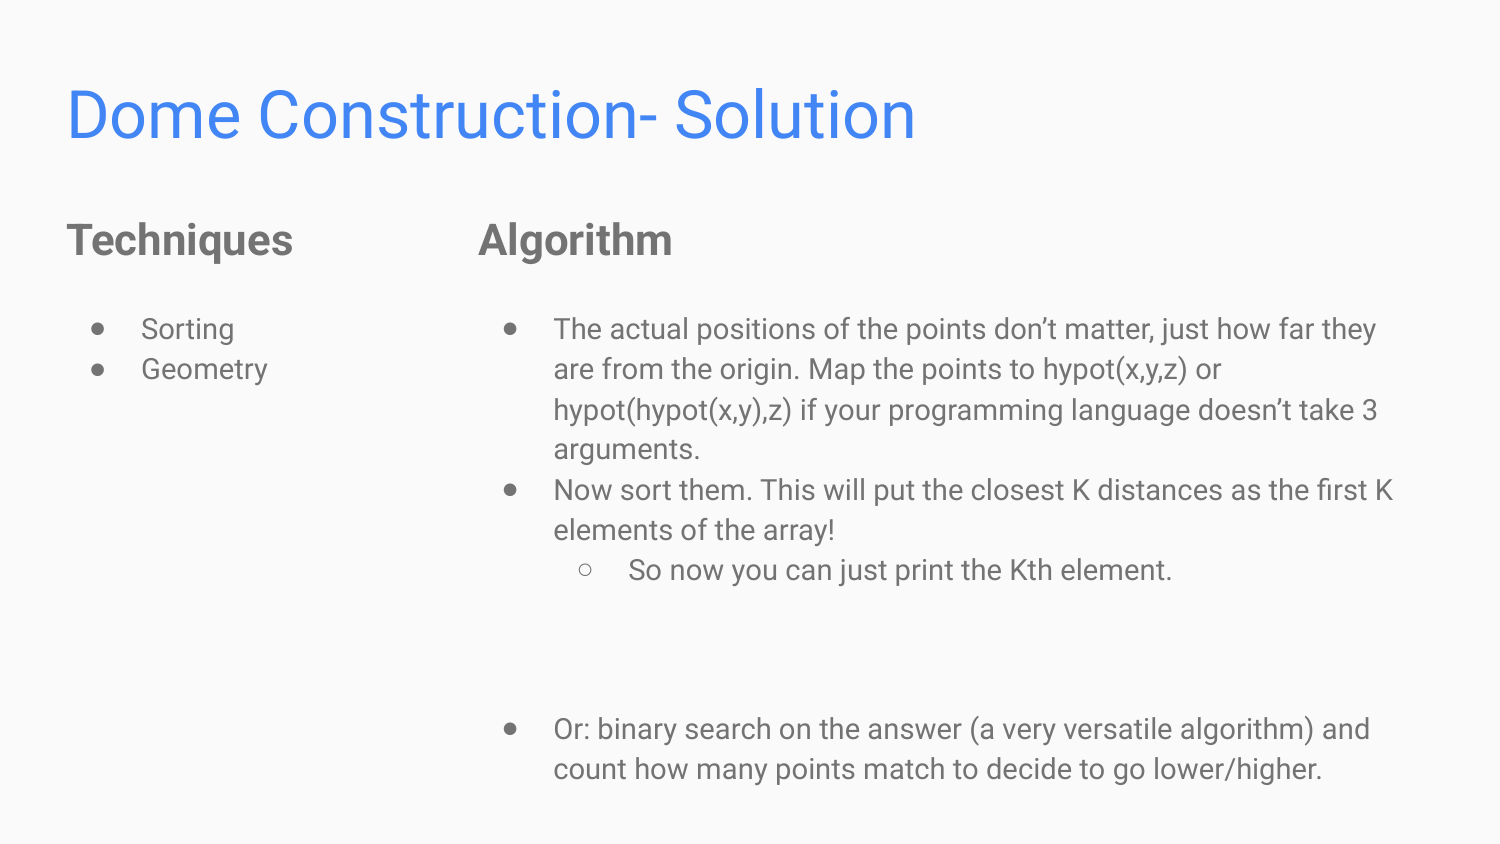

Dome Construction- Solution
Techniques
Algorithm
Sorting
Geometry
The actual positions of the points don’t matter, just how far they are from the origin. Map the points to hypot(x,y,z) or hypot(hypot(x,y),z) if your programming language doesn’t take 3 arguments.
Now sort them. This will put the closest K distances as the first K elements of the array!
So now you can just print the Kth element.

Or: binary search on the answer (a very versatile algorithm) and count how many points match to decide to go lower/higher.